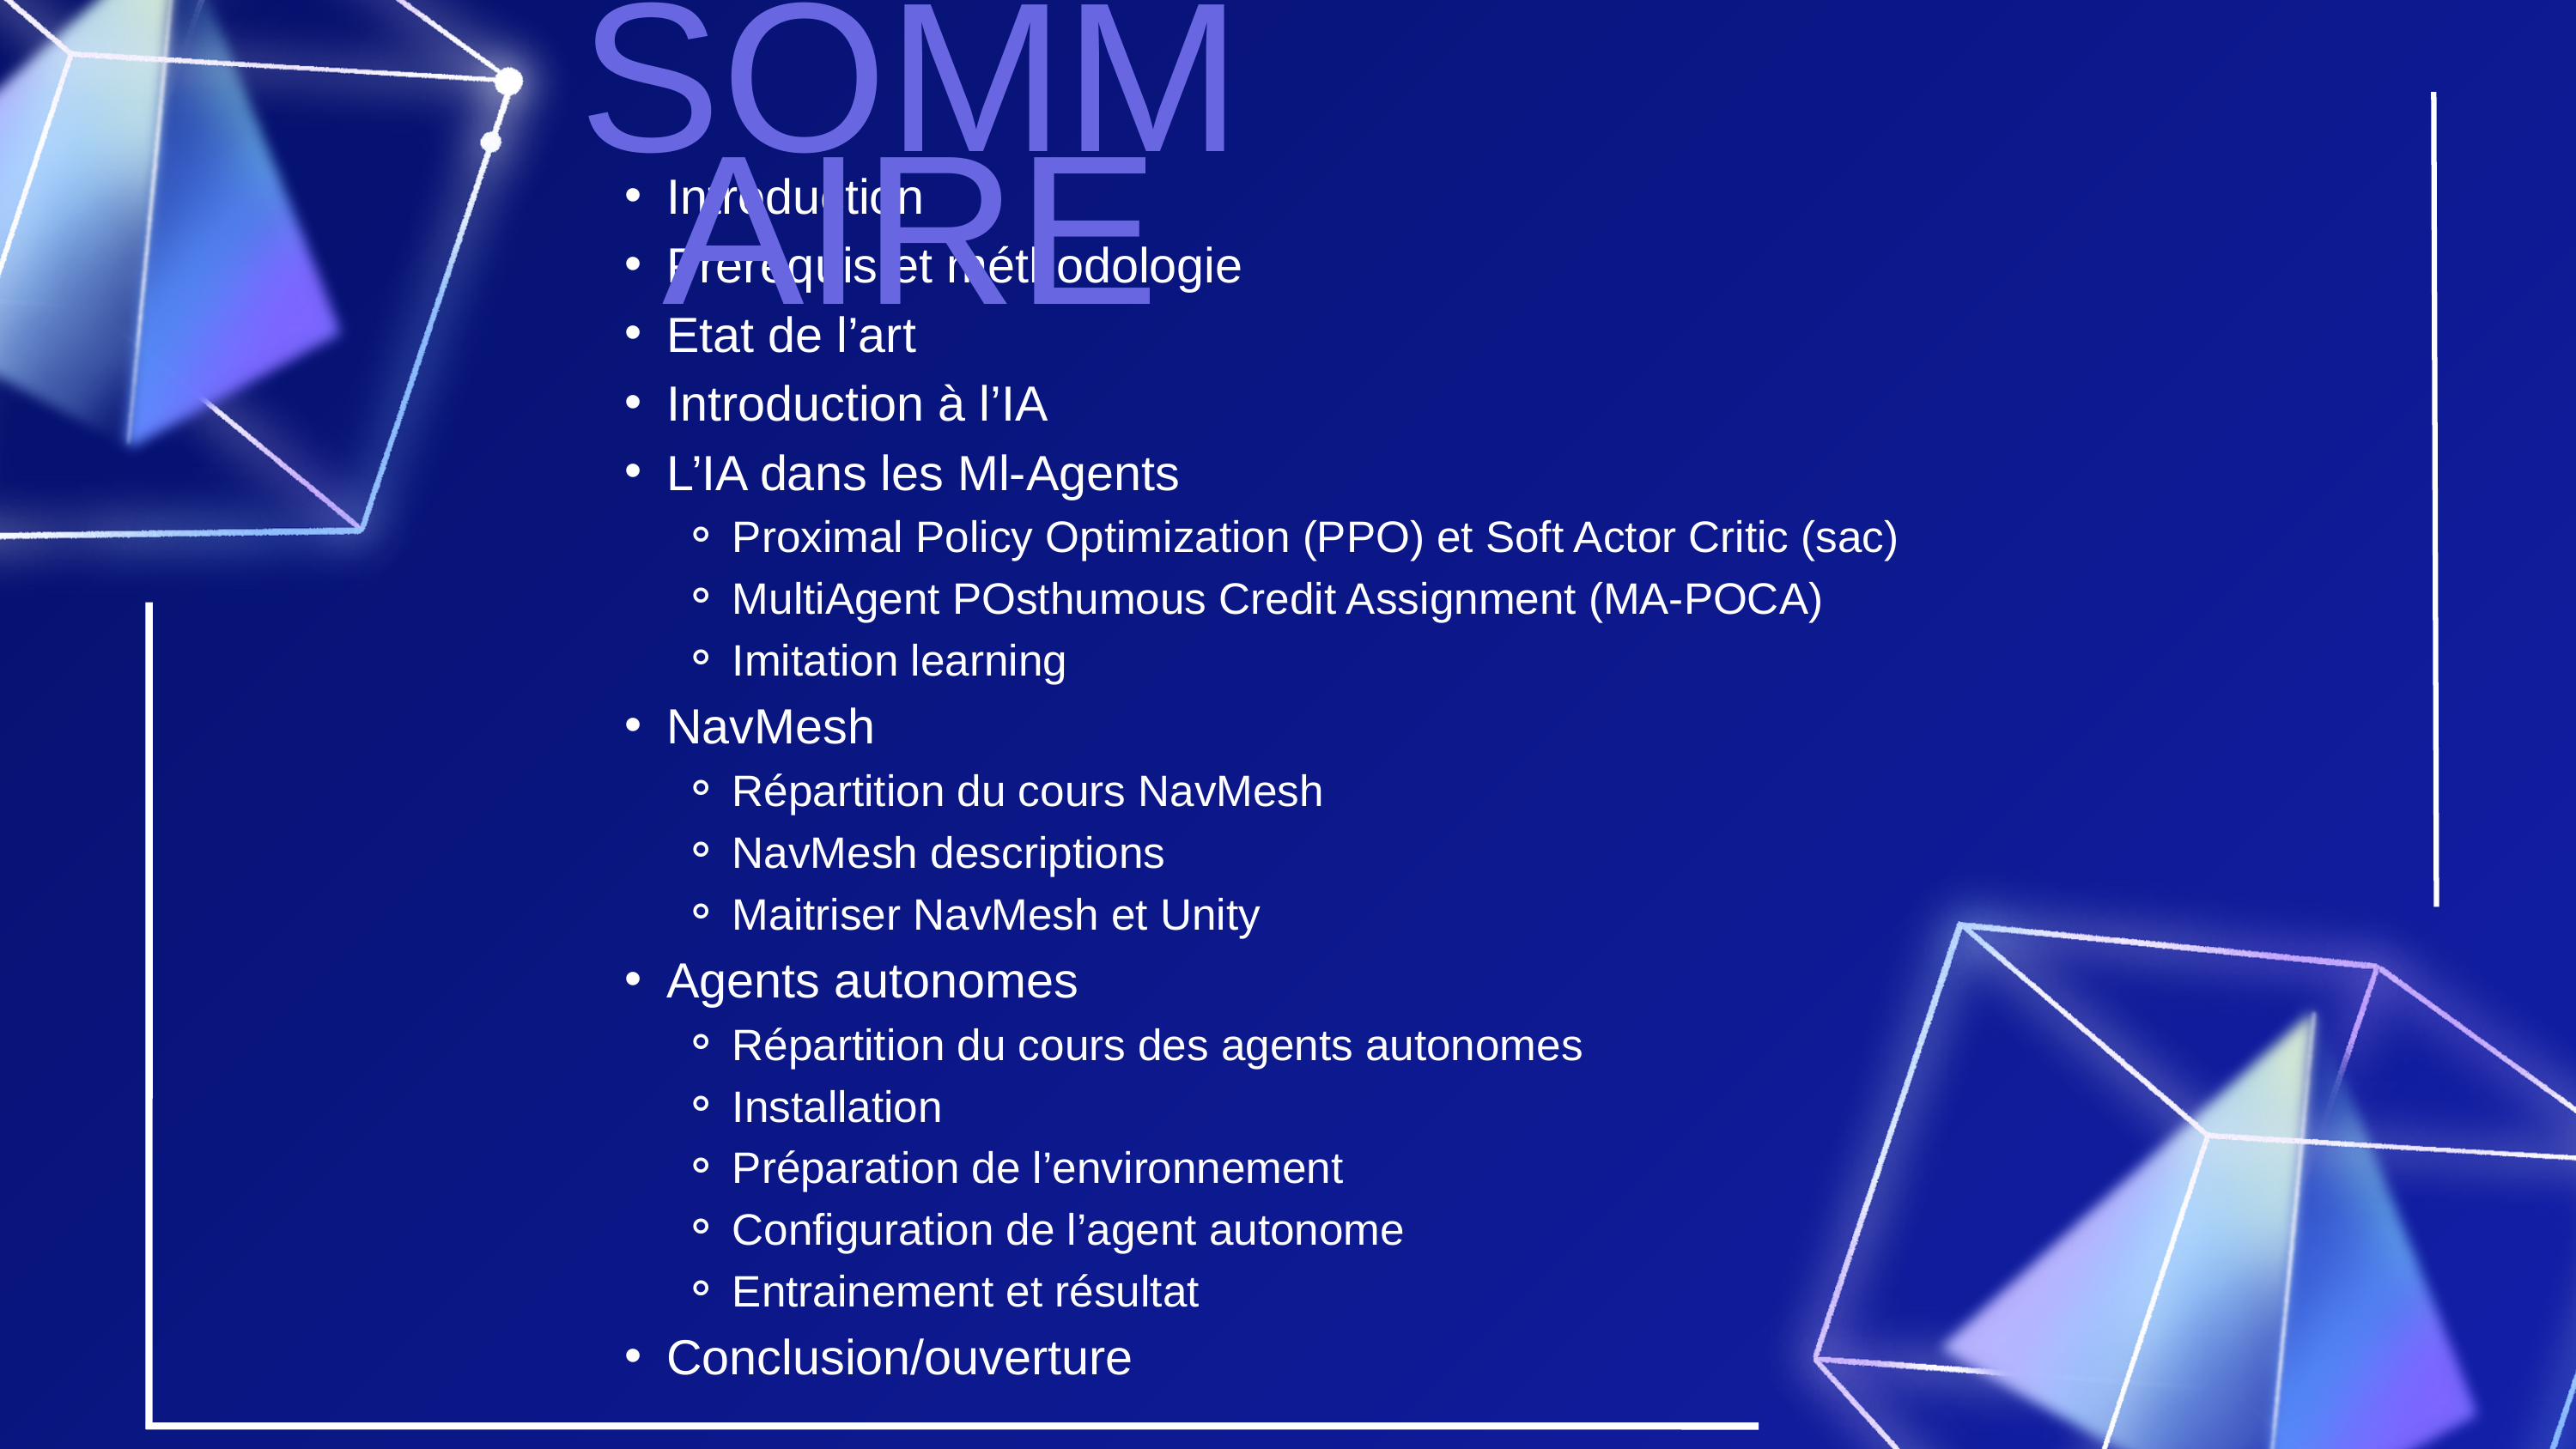

SOMMAIRE

Introduction
Prérequis et méthodologie
Etat de l’art
Introduction à l’IA
L’IA dans les Ml-Agents
Proximal Policy Optimization (PPO) et Soft Actor Critic (sac)
MultiAgent POsthumous Credit Assignment (MA-POCA)
Imitation learning
NavMesh
Répartition du cours NavMesh
NavMesh descriptions
Maitriser NavMesh et Unity
Agents autonomes
Répartition du cours des agents autonomes
Installation
Préparation de l’environnement
Configuration de l’agent autonome
Entrainement et résultat
Conclusion/ouverture